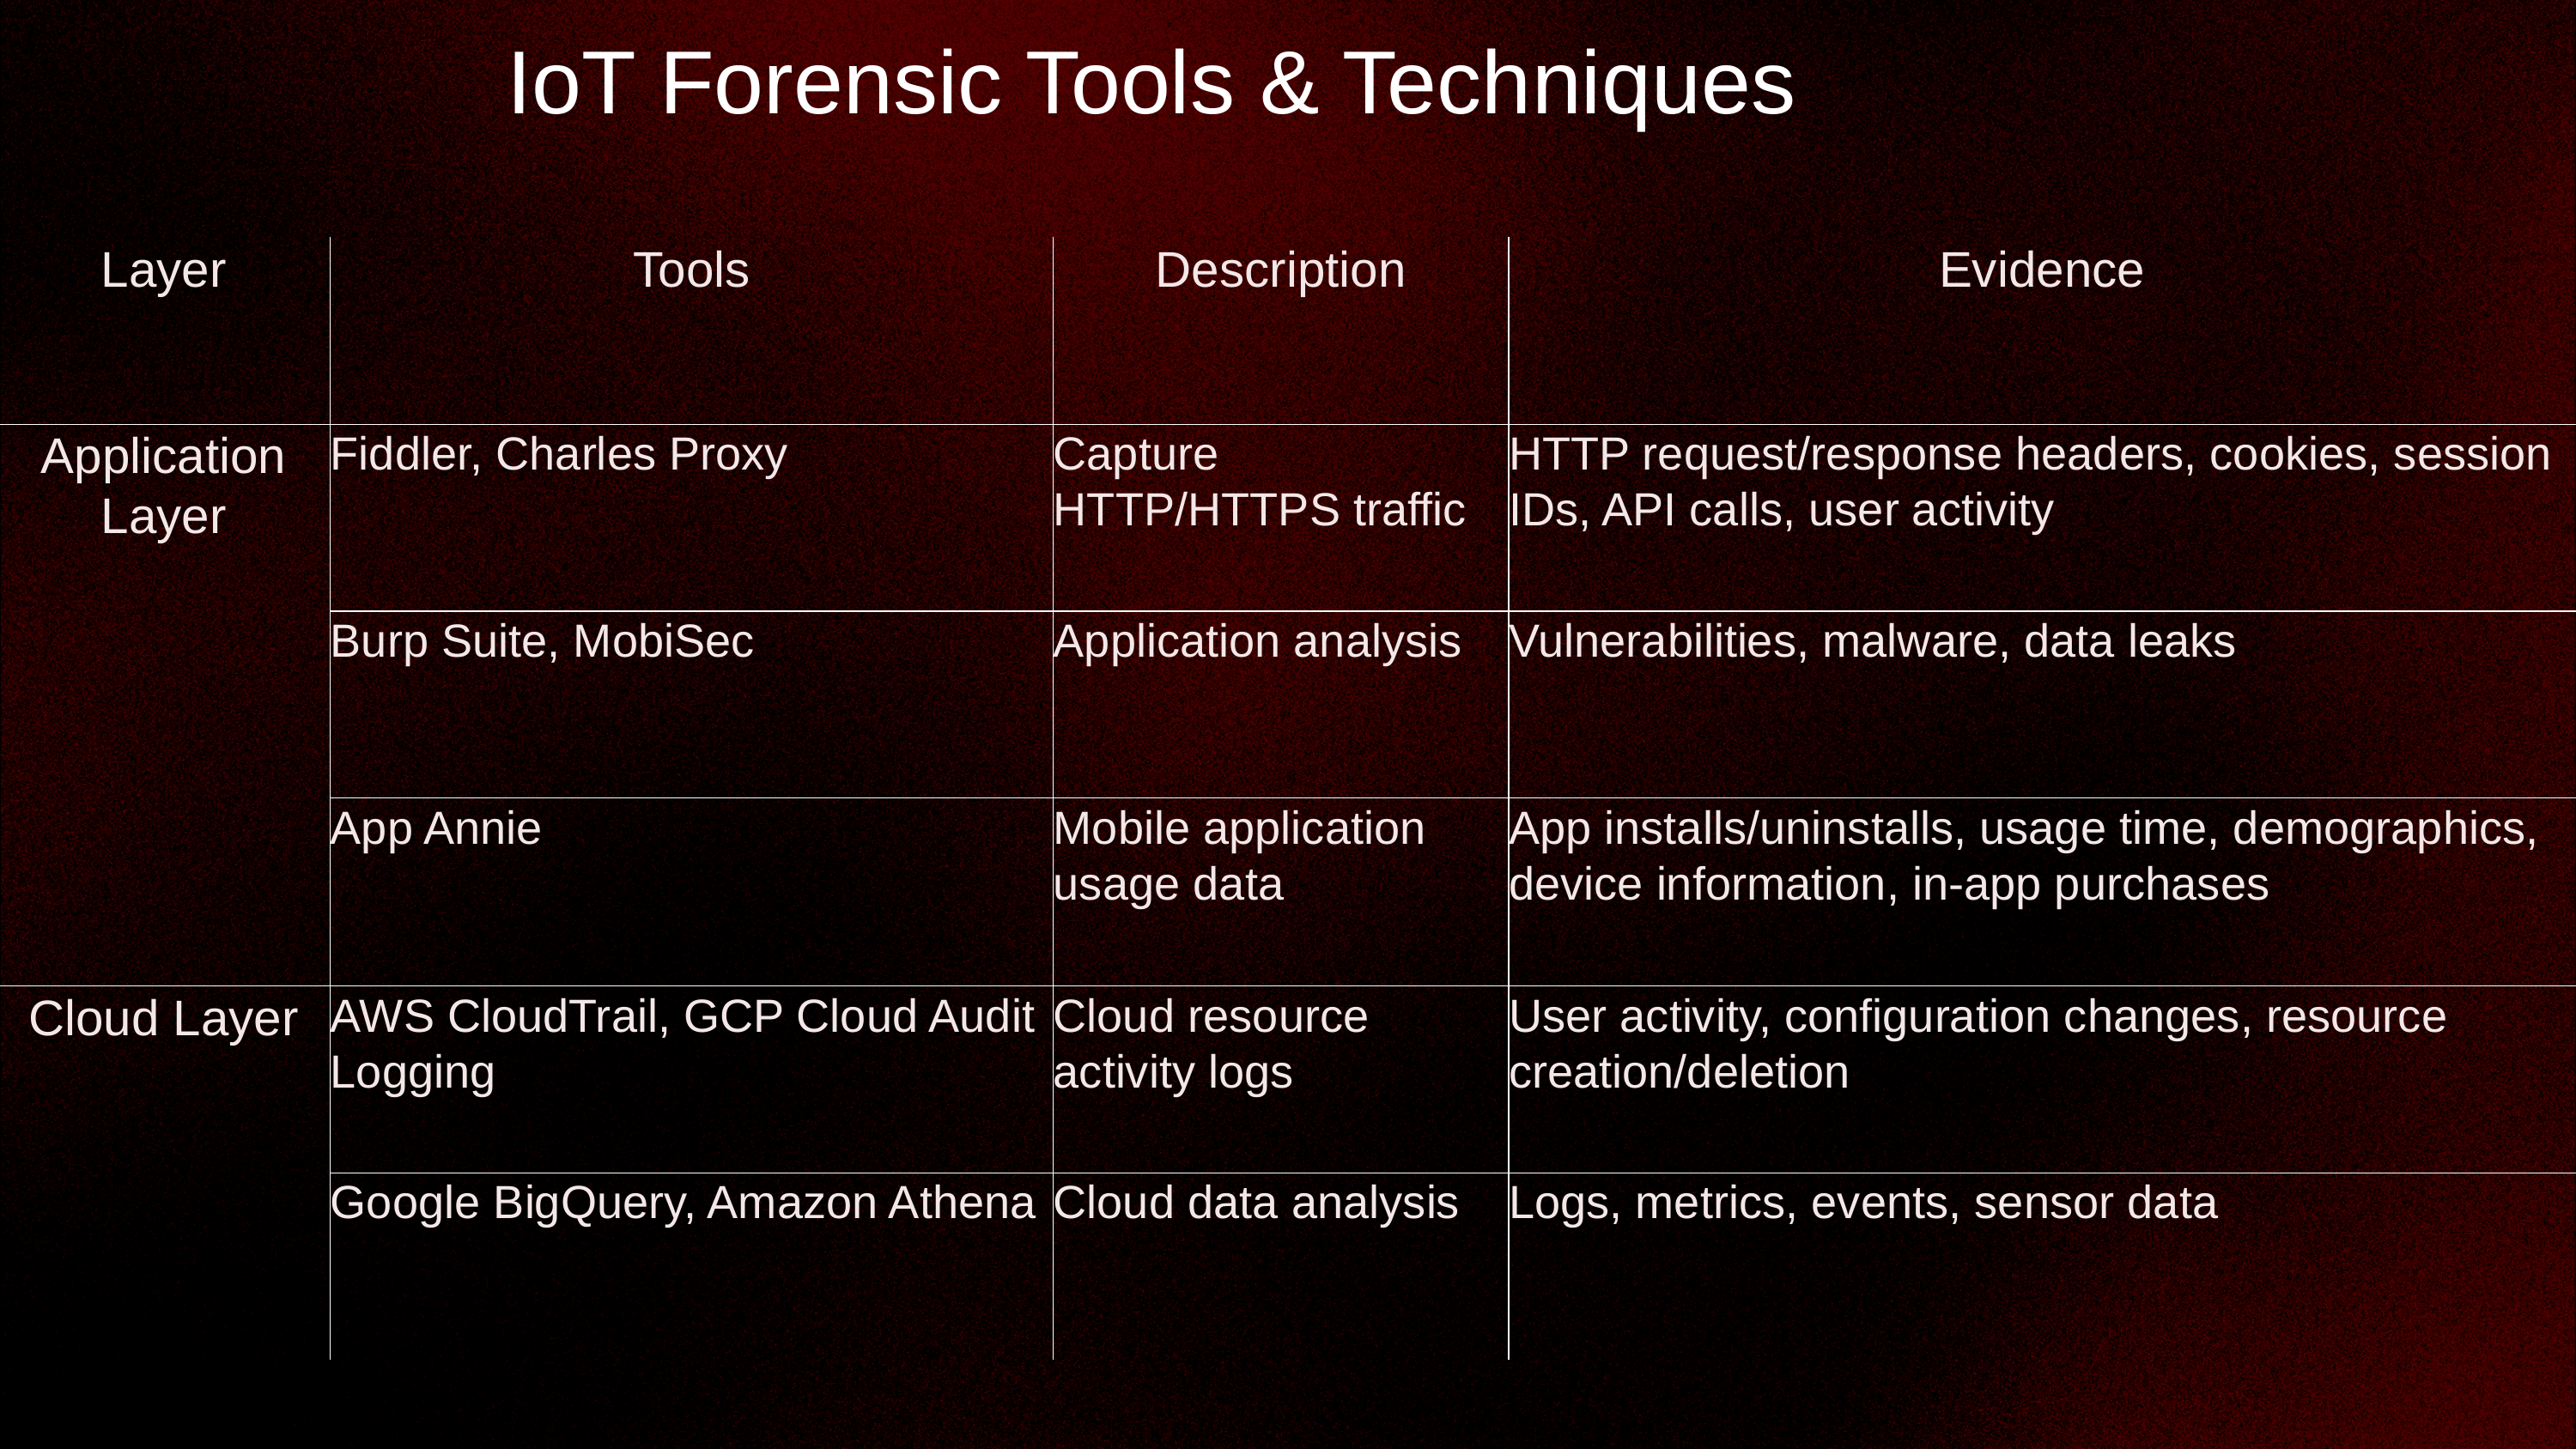

IoT Forensic Tools & Techniques
| Layer | Tools | Description | Evidence |
| --- | --- | --- | --- |
| Application Layer | Fiddler, Charles Proxy | Capture HTTP/HTTPS traffic | HTTP request/response headers, cookies, session IDs, API calls, user activity |
| Application Layer | Burp Suite, MobiSec | Application analysis | Vulnerabilities, malware, data leaks |
| Application Layer | App Annie | Mobile application usage data | App installs/uninstalls, usage time, demographics, device information, in-app purchases |
| Cloud Layer | AWS CloudTrail, GCP Cloud Audit Logging | Cloud resource activity logs | User activity, configuration changes, resource creation/deletion |
| Cloud Layer | Google BigQuery, Amazon Athena | Cloud data analysis | Logs, metrics, events, sensor data |